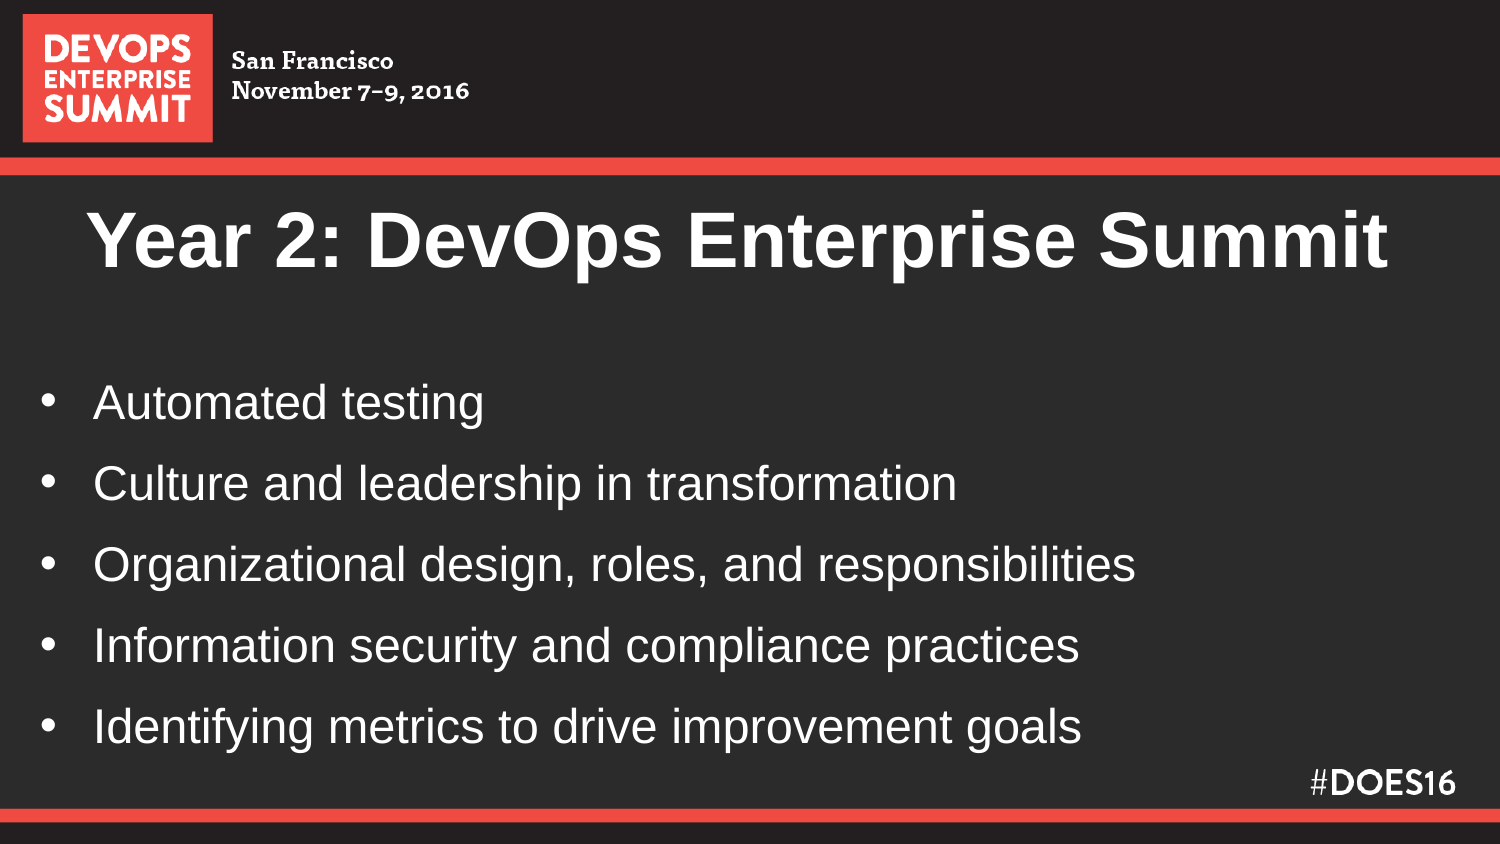

# Year 2: DevOps Enterprise Summit
Automated testing
Culture and leadership in transformation
Organizational design, roles, and responsibilities
Information security and compliance practices
Identifying metrics to drive improvement goals